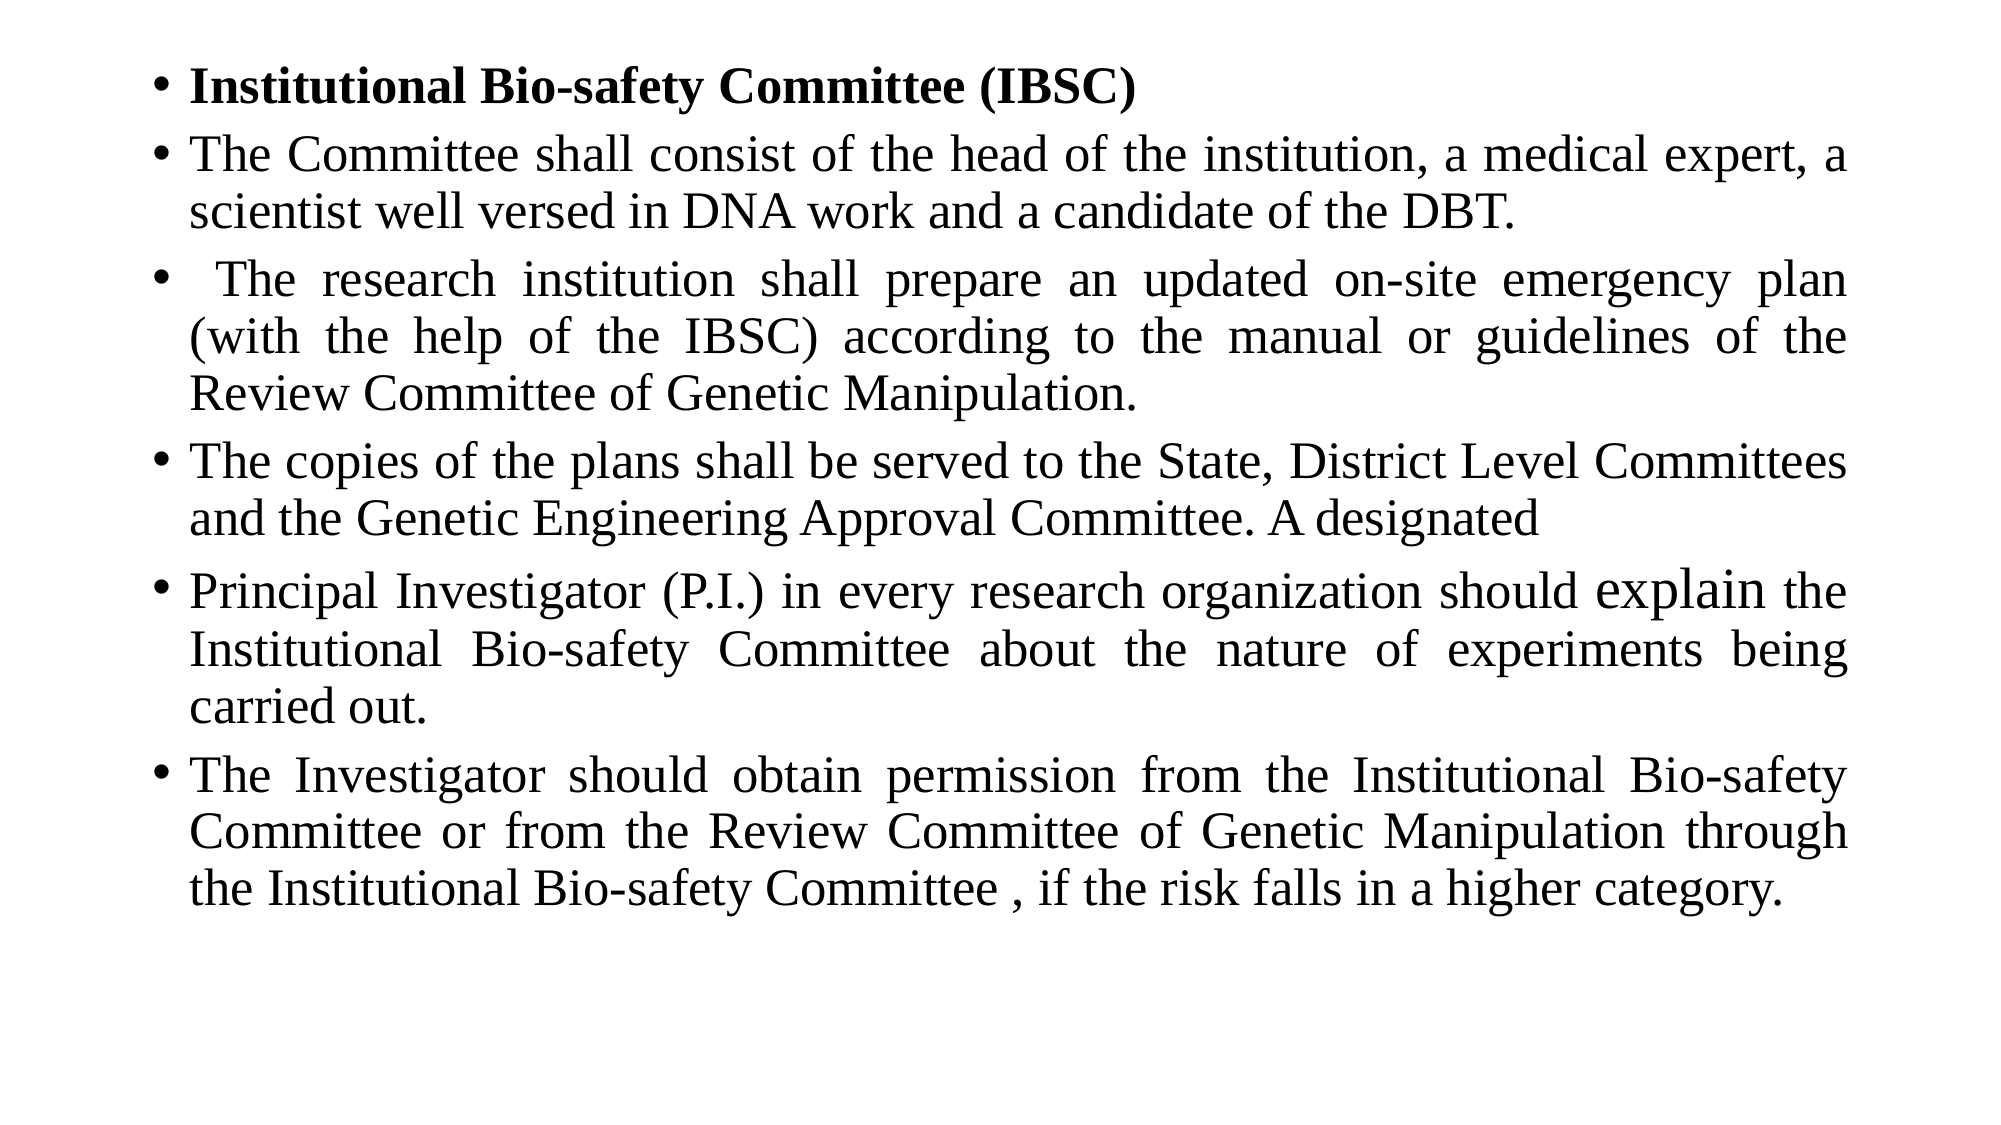

Institutional Bio-safety Committee (IBSC)
The Committee shall consist of the head of the institution, a medical expert, a scientist well versed in DNA work and a candidate of the DBT.
 The research institution shall prepare an updated on-site emergency plan (with the help of the IBSC) according to the manual or guidelines of the Review Committee of Genetic Manipulation.
The copies of the plans shall be served to the State, District Level Committees and the Genetic Engineering Approval Committee. A designated
Principal Investigator (P.I.) in every research organization should explain the Institutional Bio-safety Committee about the nature of experiments being carried out.
The Investigator should obtain permission from the Institutional Bio-safety Committee or from the Review Committee of Genetic Manipulation through the Institutional Bio-safety Committee , if the risk falls in a higher category.